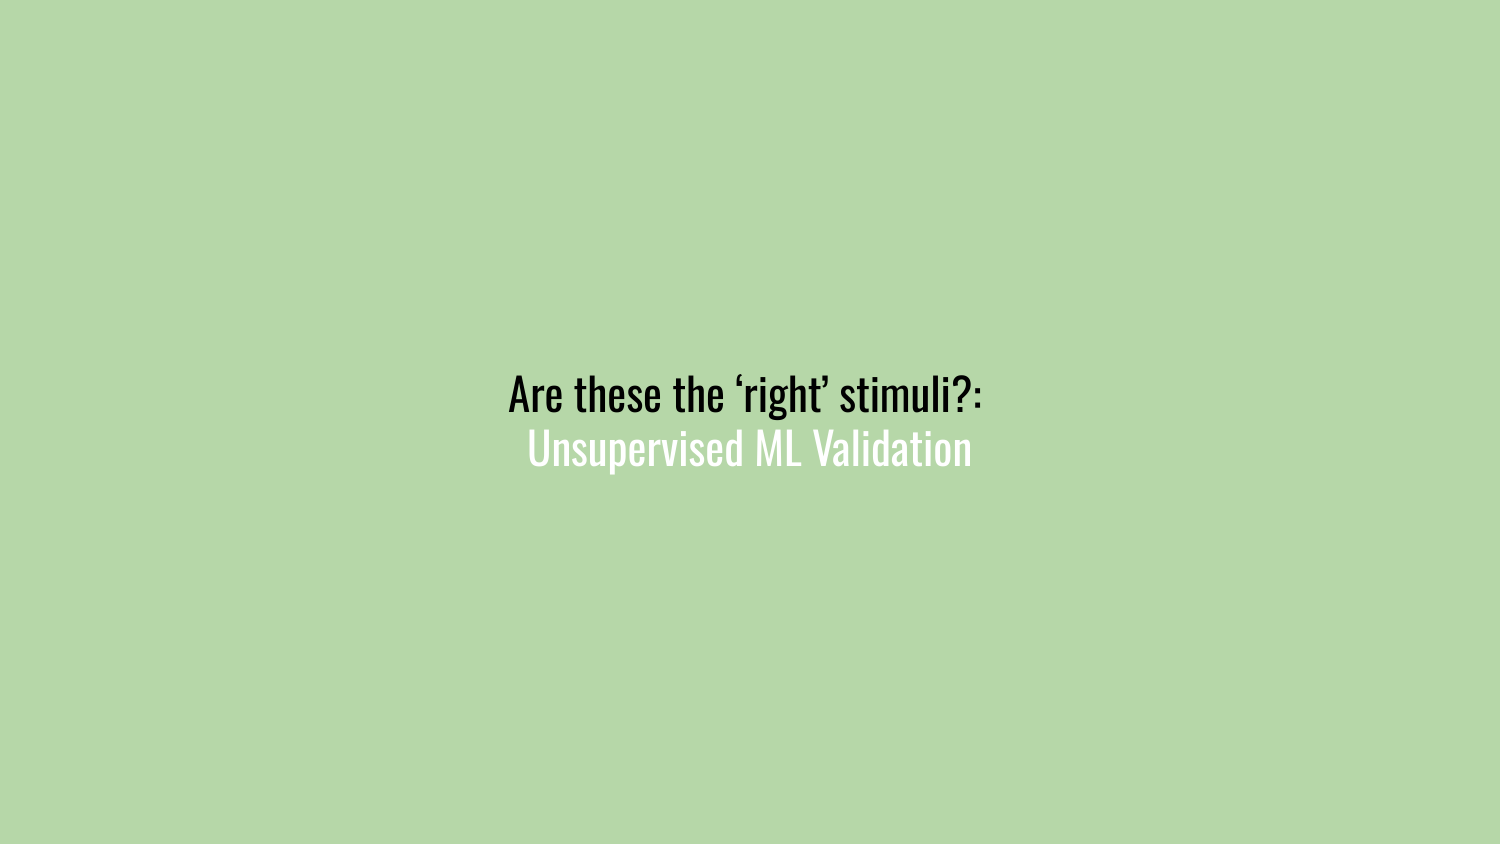

# Are these the ‘right’ stimuli?:
Unsupervised ML Validation